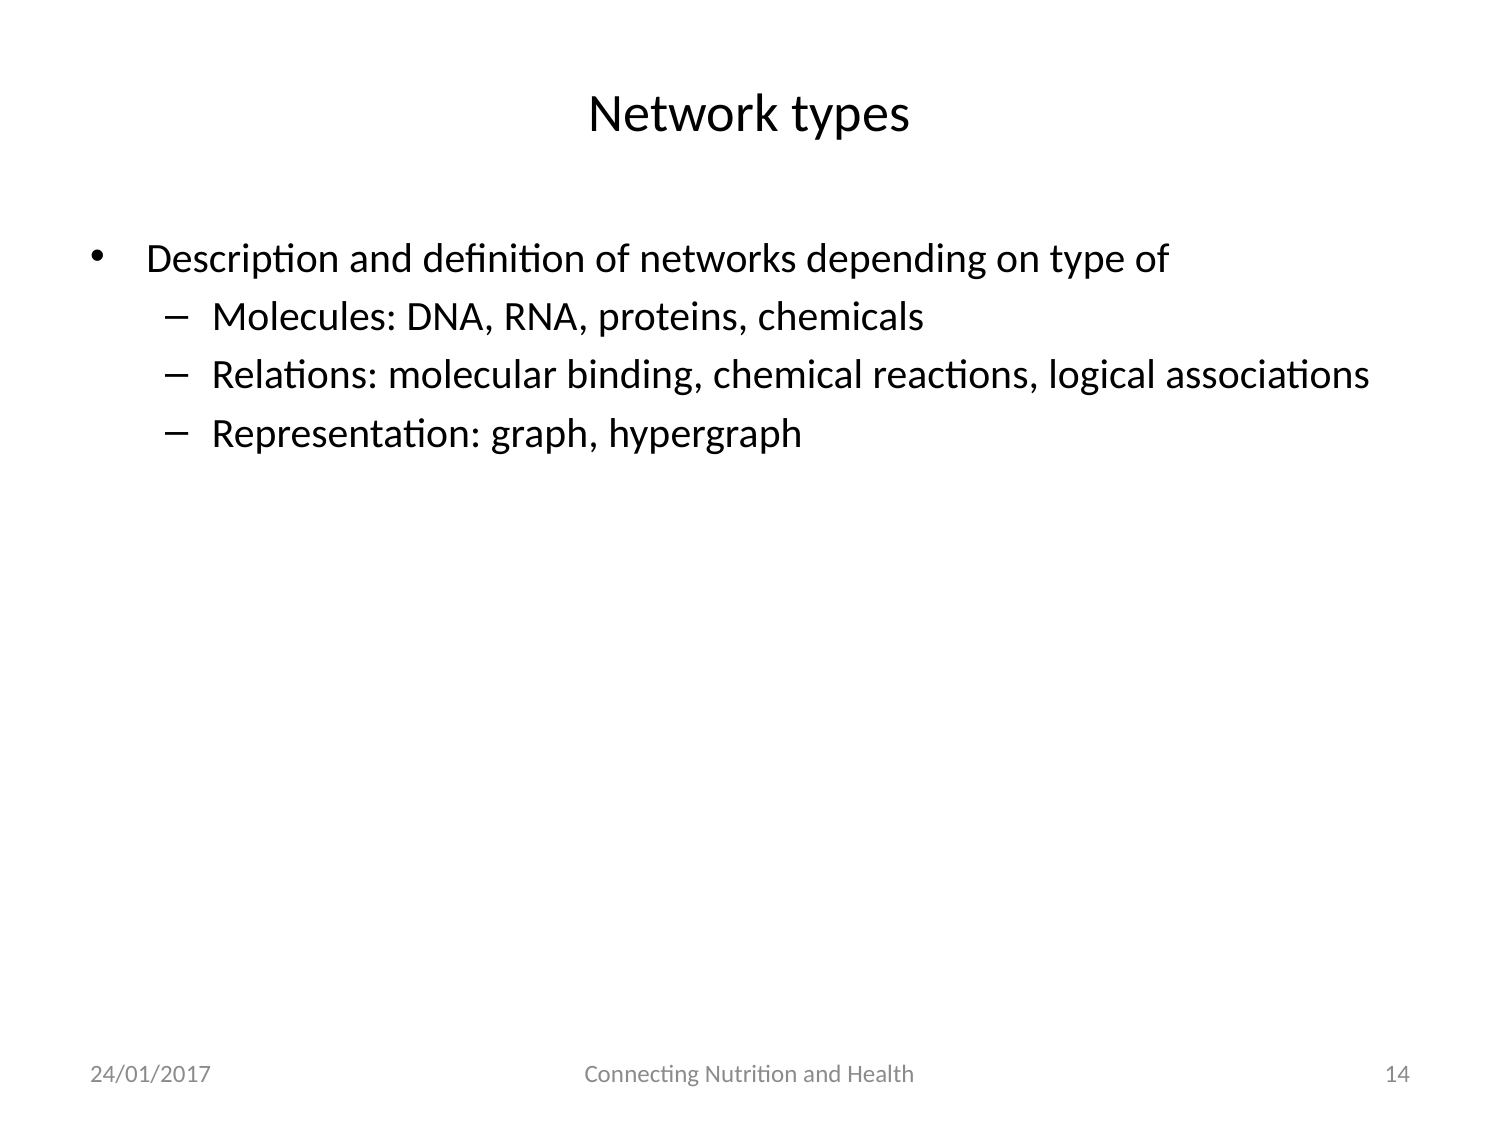

# Network types
Description and definition of networks depending on type of
Molecules: DNA, RNA, proteins, chemicals
Relations: molecular binding, chemical reactions, logical associations
Representation: graph, hypergraph

24/01/2017
Connecting Nutrition and Health
14